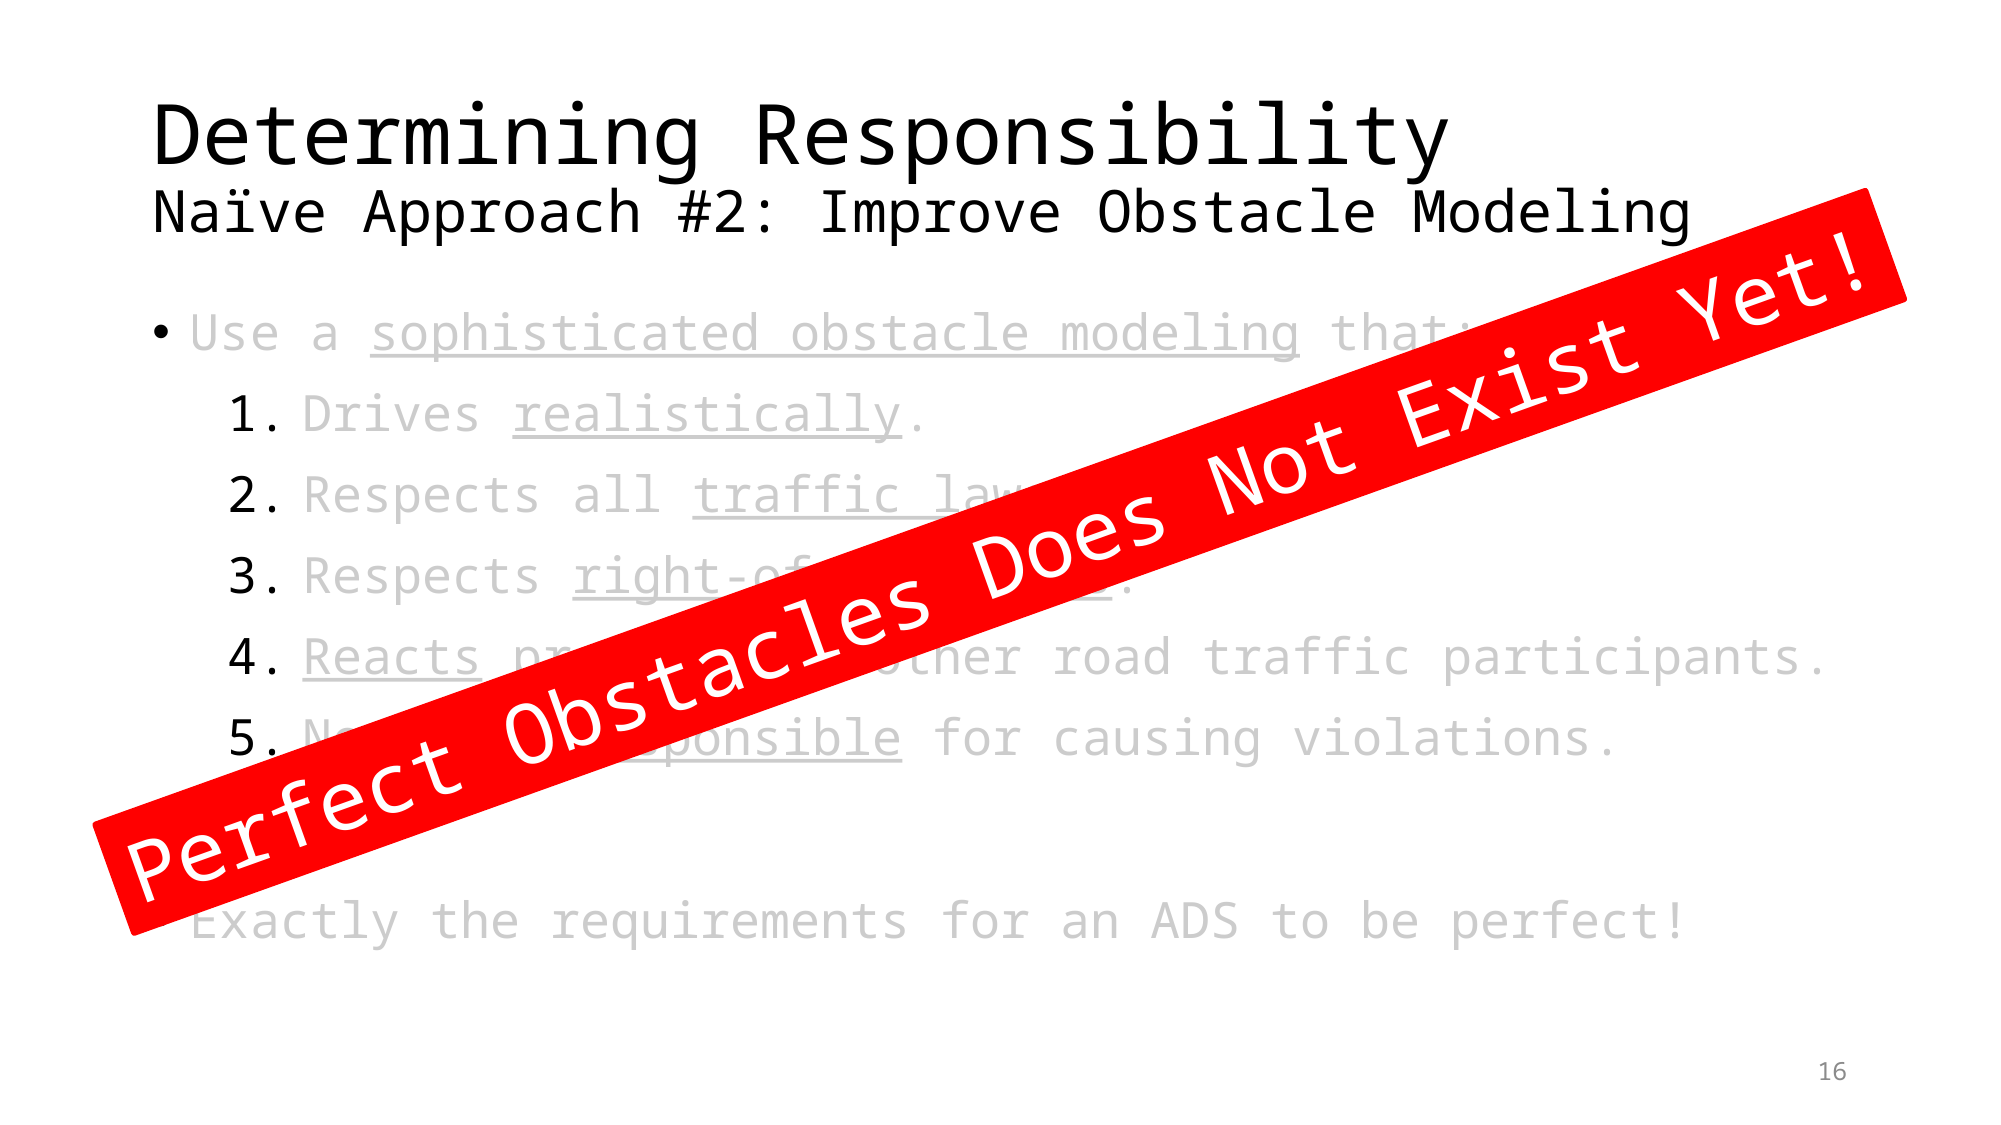

# Determining Responsibility Naïve Approach #2: Improve Obstacle Modeling
Use a sophisticated obstacle modeling that:
Drives realistically.
Respects all traffic laws.
Respects right-of-way rules.
Reacts properly to other road traffic participants.
Never be responsible for causing violations.

Exactly the requirements for an ADS to be perfect!
Perfect Obstacles Does Not Exist Yet!
16